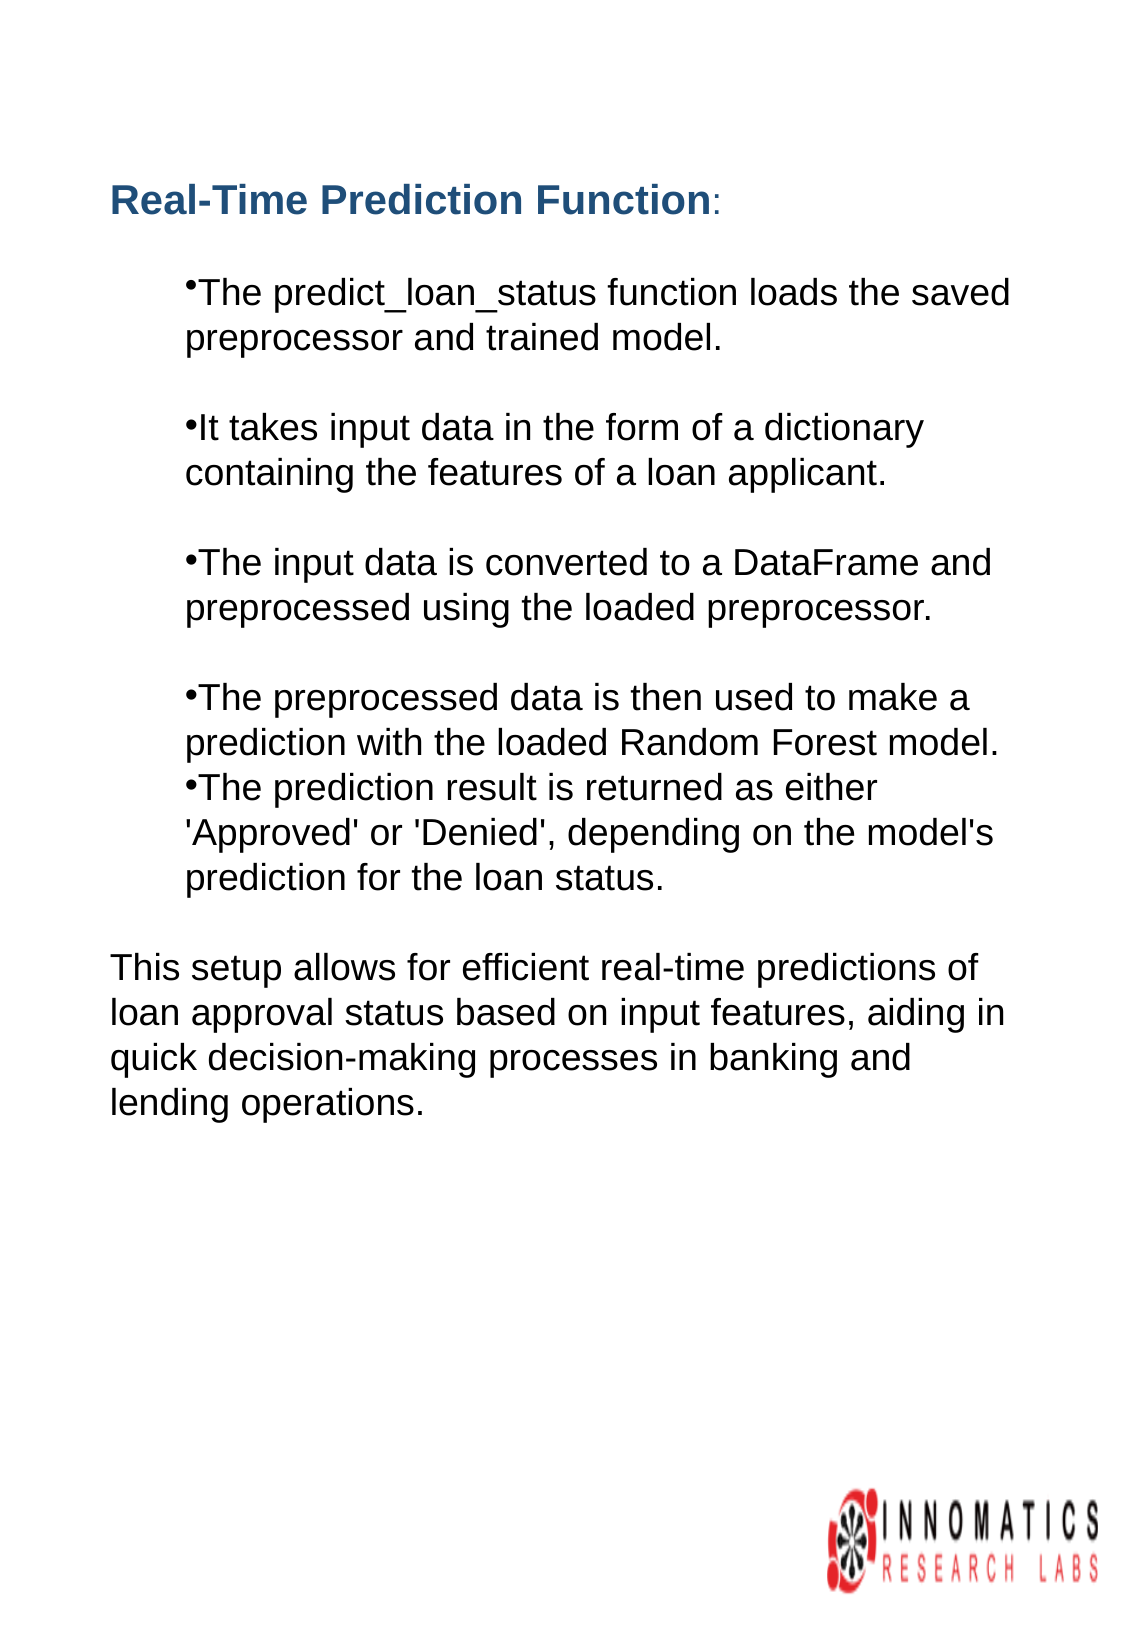

Real-Time Prediction Function:

The predict_loan_status function loads the saved preprocessor and trained model.

It takes input data in the form of a dictionary containing the features of a loan applicant.

The input data is converted to a DataFrame and preprocessed using the loaded preprocessor.

The preprocessed data is then used to make a prediction with the loaded Random Forest model.
The prediction result is returned as either 'Approved' or 'Denied', depending on the model's prediction for the loan status.

This setup allows for efficient real-time predictions of loan approval status based on input features, aiding in quick decision-making processes in banking and lending operations.